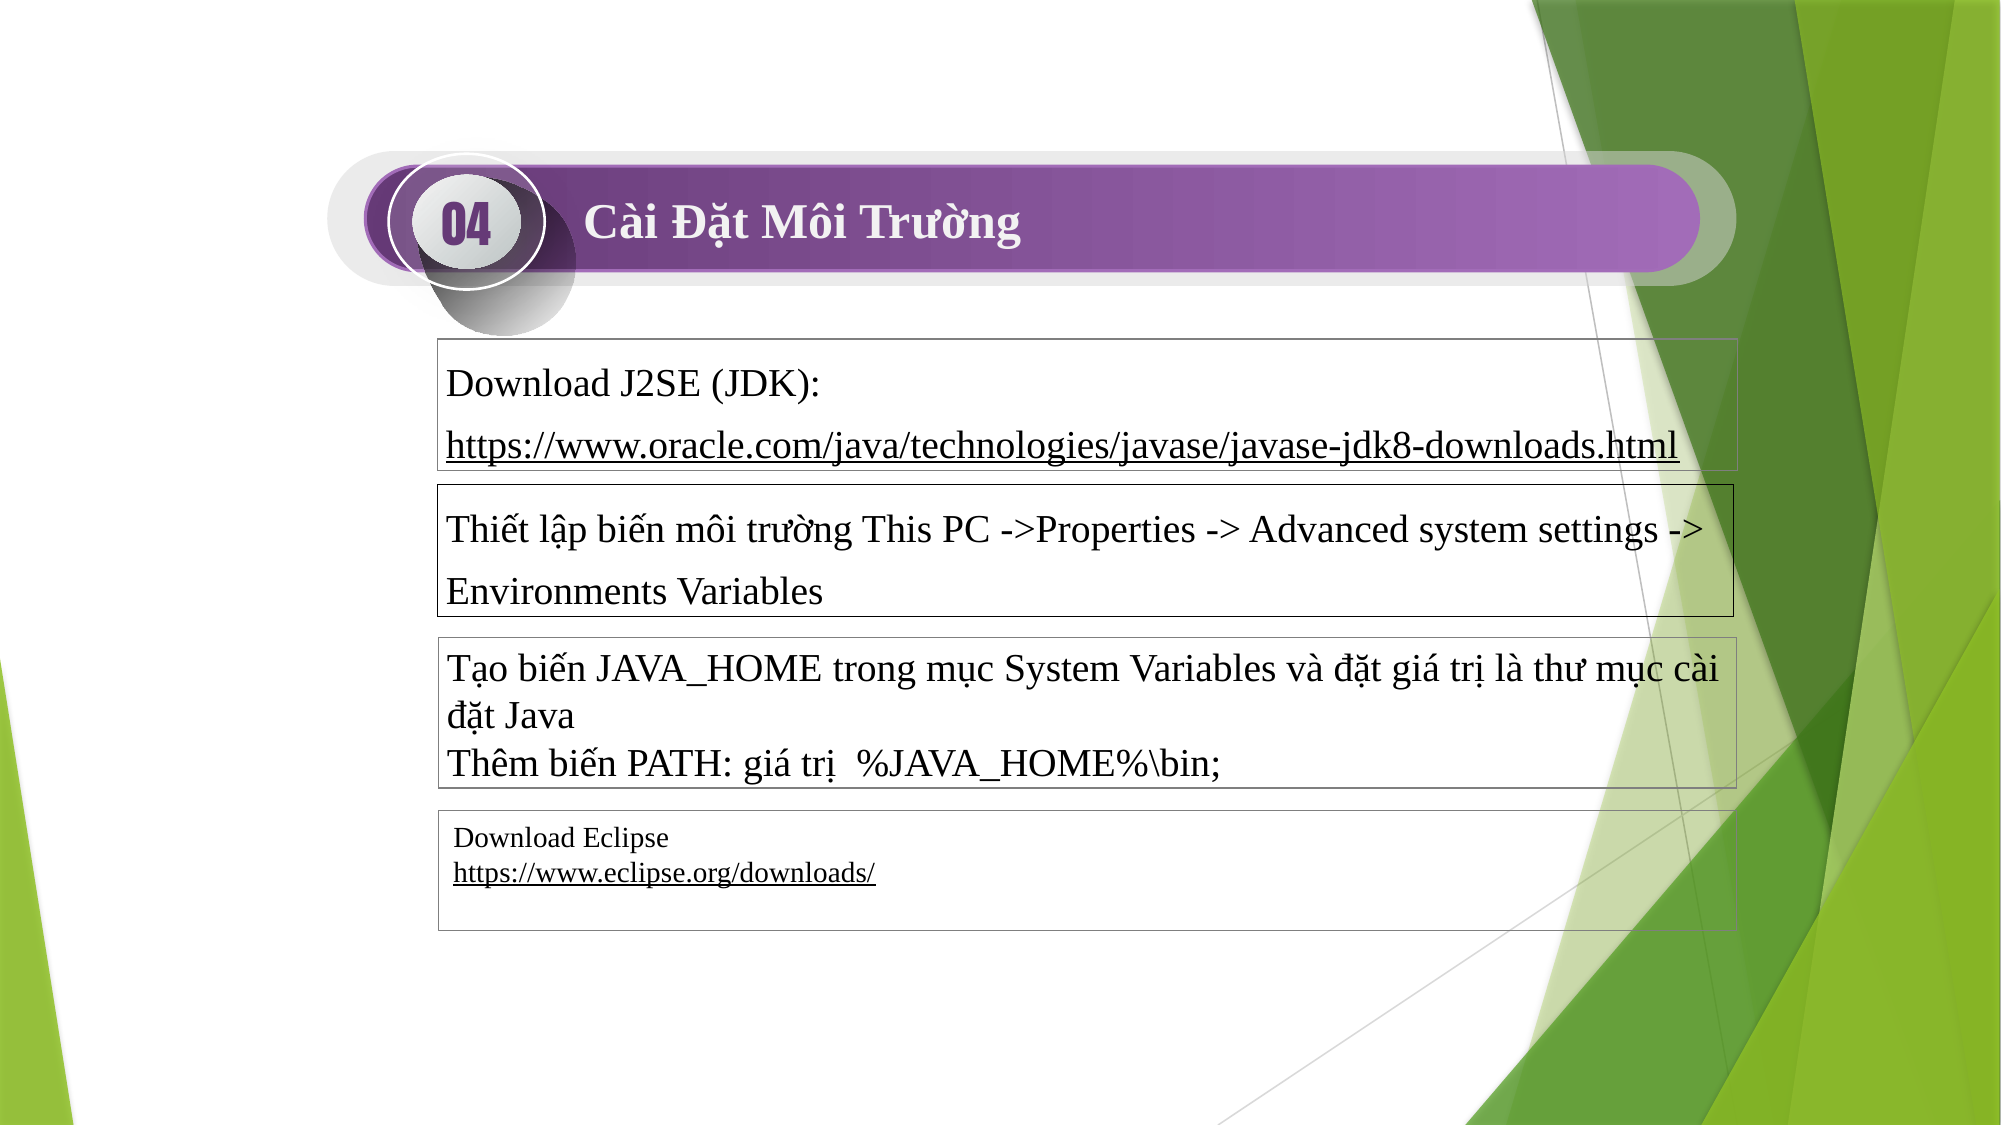

04

Cài Đặt Môi Trường

Download J2SE (JDK): https://www.oracle.com/java/technologies/javase/javase-jdk8-downloads.html
Thiết lập biến môi trường This PC ->Properties -> Advanced system settings -> Environments Variables
Tạo biến JAVA_HOME trong mục System Variables và đặt giá trị là thư mục cài đặt Java
Thêm biến PATH: giá trị  %JAVA_HOME%\bin;
Download Eclipse
https://www.eclipse.org/downloads/